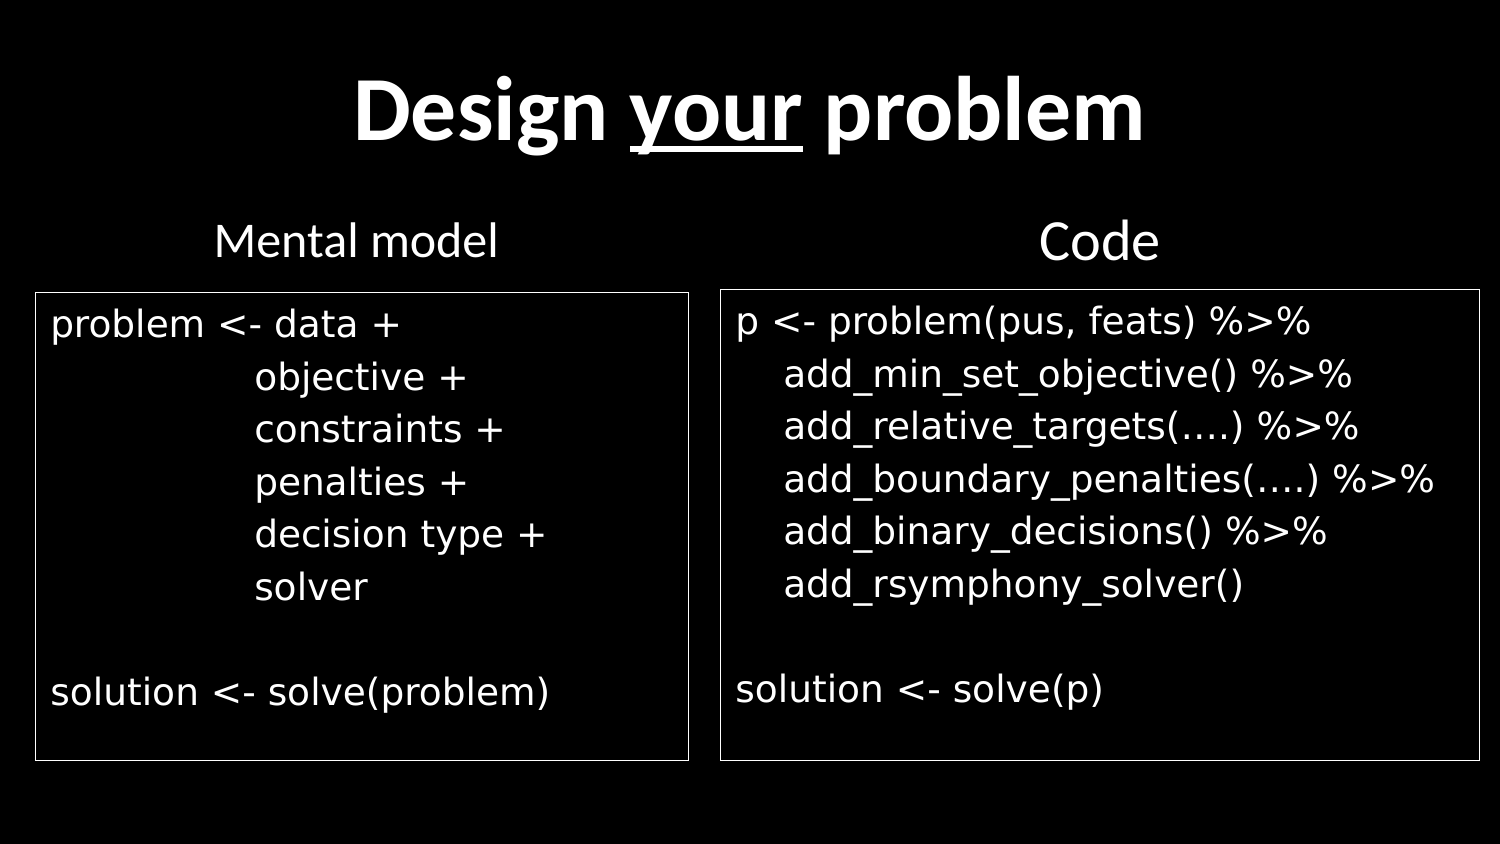

# Design your problem
Code
Mental model
p <- problem(pus, feats) %>%
    add_min_set_objective() %>%
    add_relative_targets(….) %>%
    add_boundary_penalties(….) %>%
    add_binary_decisions() %>%
    add_rsymphony_solver()

solution <- solve(p)
problem <- data +
                 objective +
                 constraints +
                 penalties +
                 decision type +
                 solver

solution <- solve(problem)